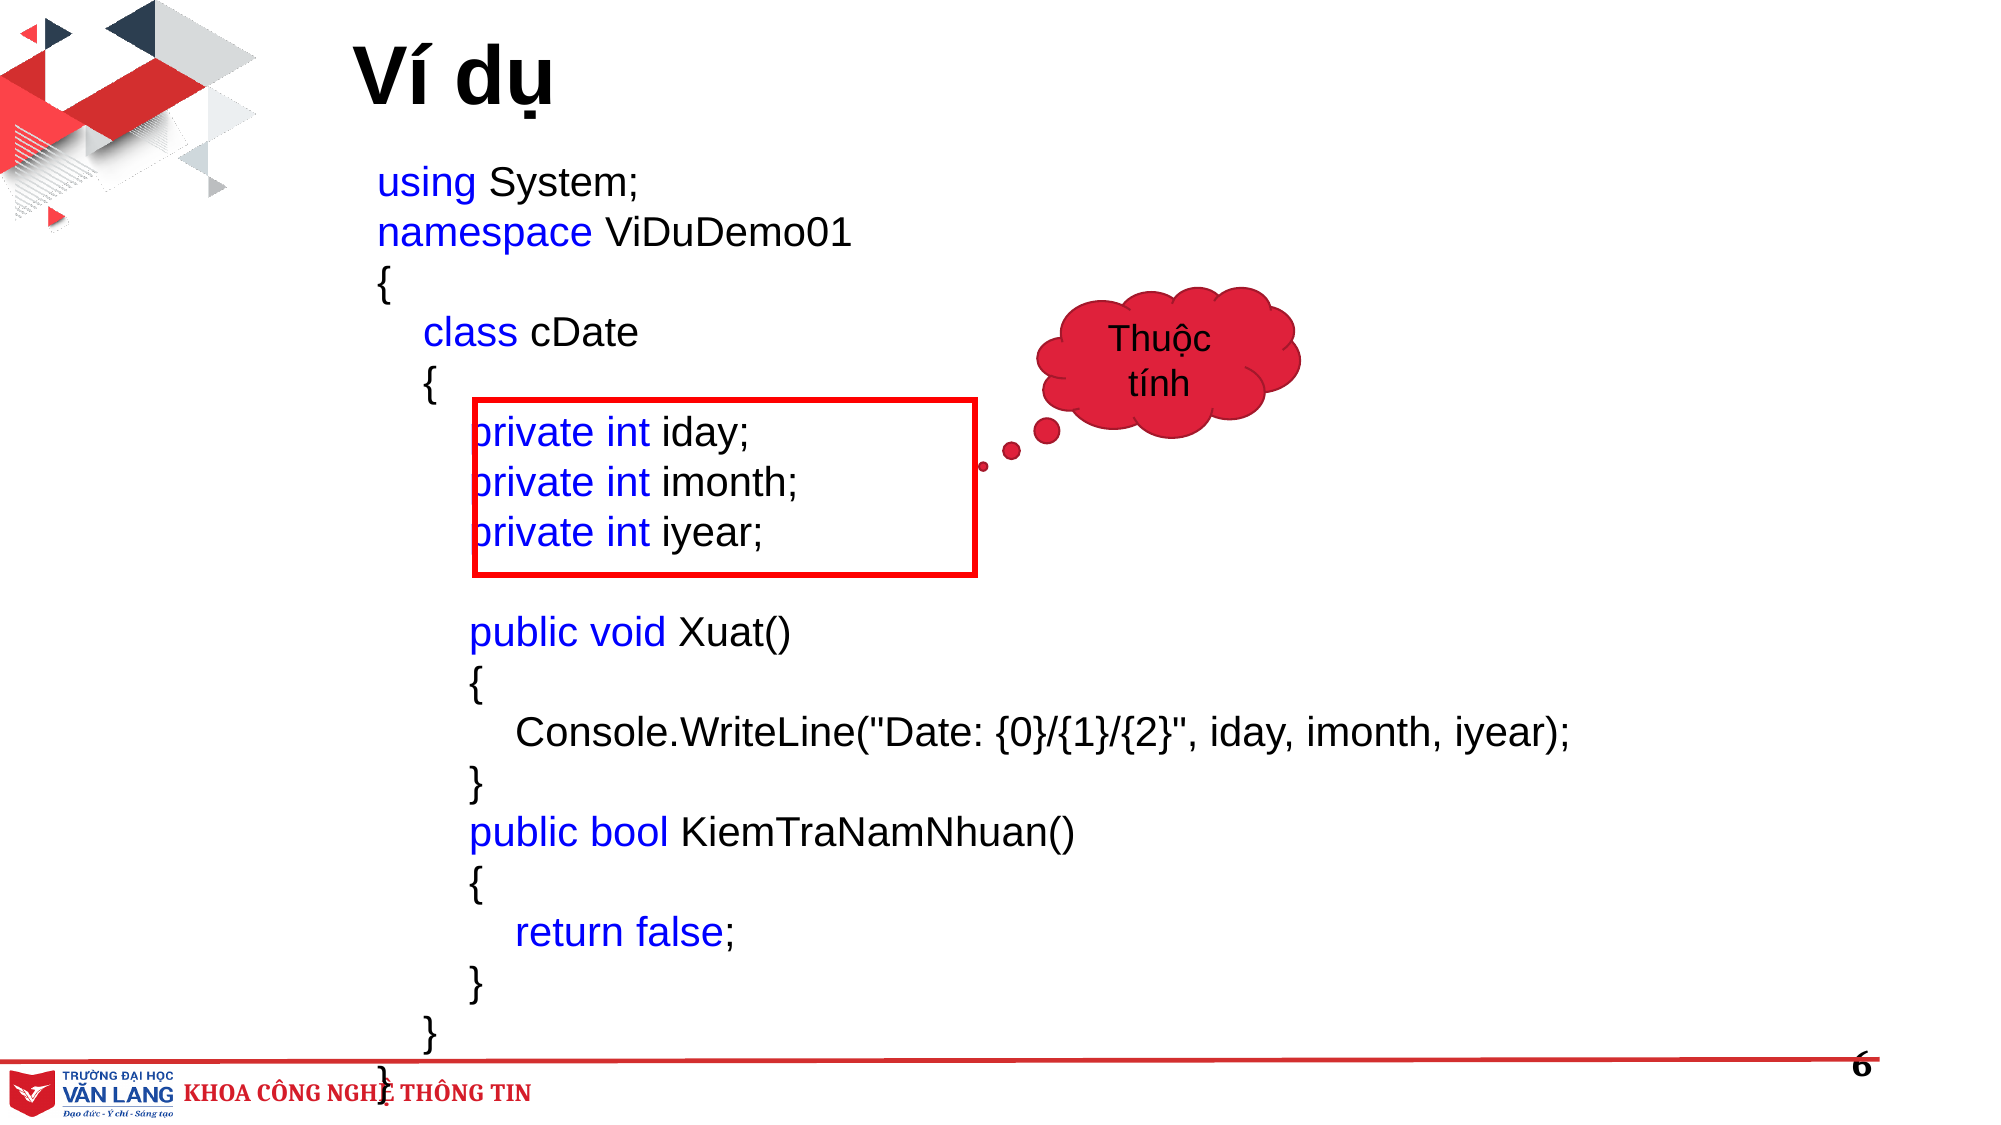

# Ví dụ
using System;
namespace ViDuDemo01
{
    class cDate
    {
        private int iday;
        private int imonth;
        private int iyear;

        public void Xuat()
        {
            Console.WriteLine("Date: {0}/{1}/{2}", iday, imonth, iyear);
        }
        public bool KiemTraNamNhuan()
        {
            return false;
        }
    }
}
Thuộc tính